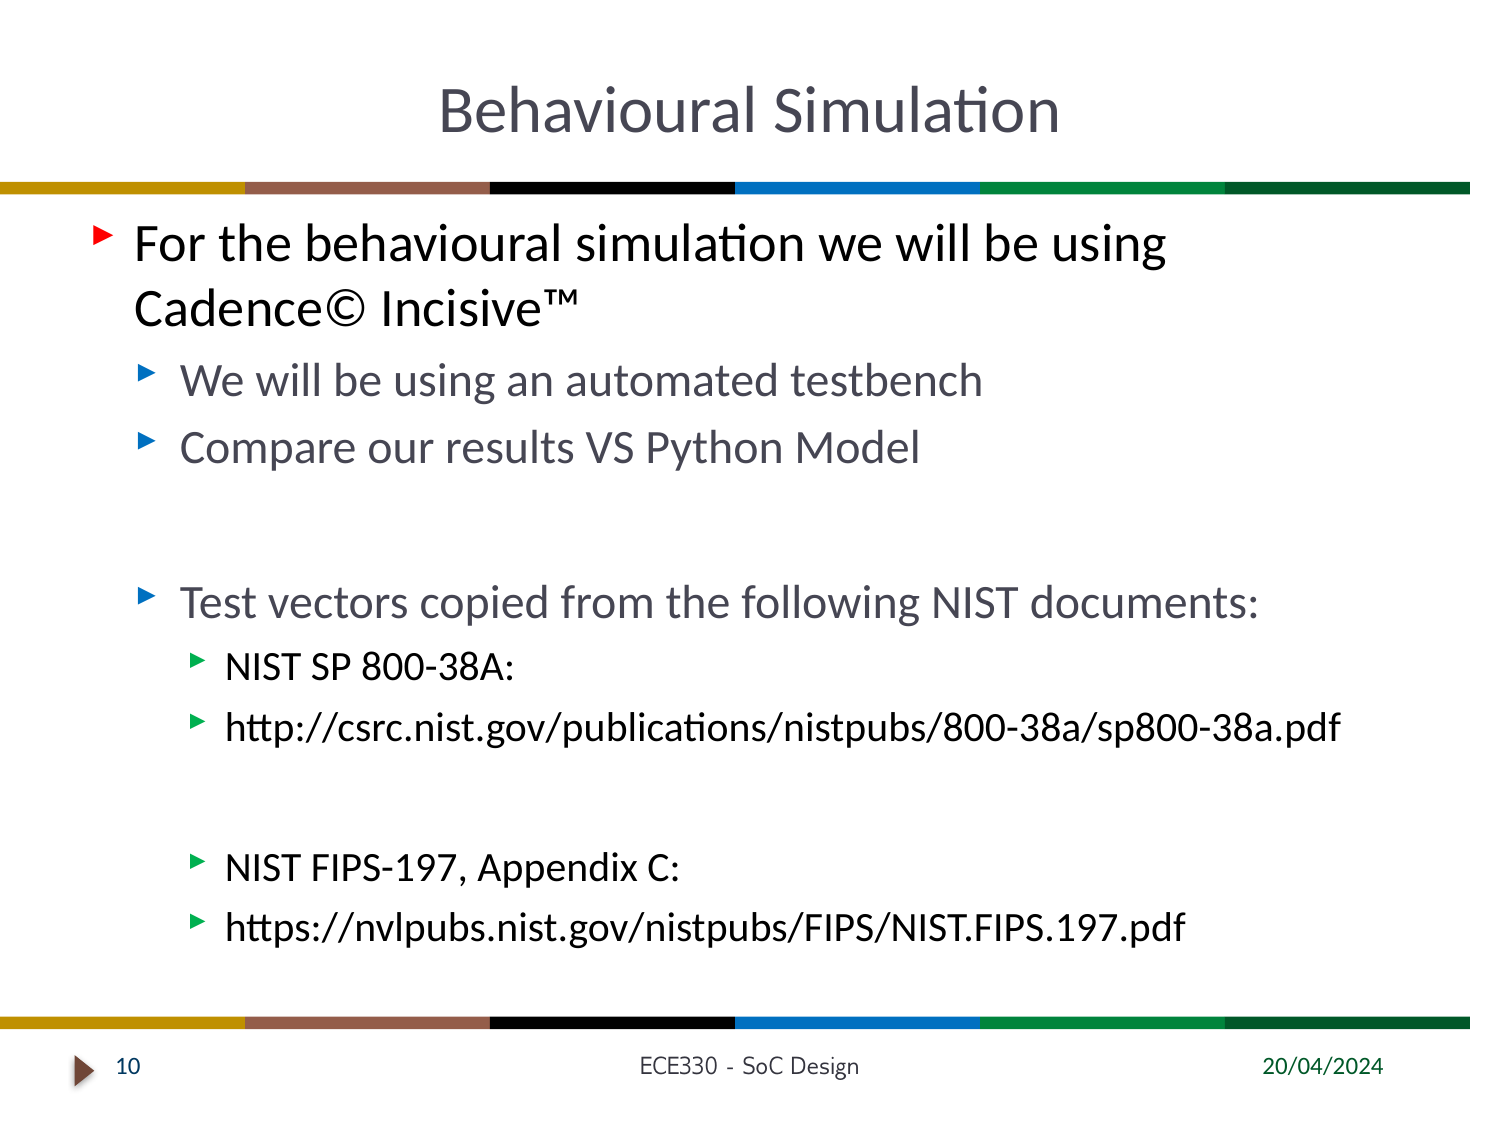

# Behavioural Simulation
For the behavioural simulation we will be using Cadence© Incisive™
We will be using an automated testbench
Compare our results VS Python Model

Test vectors copied from the following NIST documents:
NIST SP 800-38A:
http://csrc.nist.gov/publications/nistpubs/800-38a/sp800-38a.pdf

NIST FIPS-197, Appendix C:
https://nvlpubs.nist.gov/nistpubs/FIPS/NIST.FIPS.197.pdf

10
ECE330 - SoC Design
20/04/2024